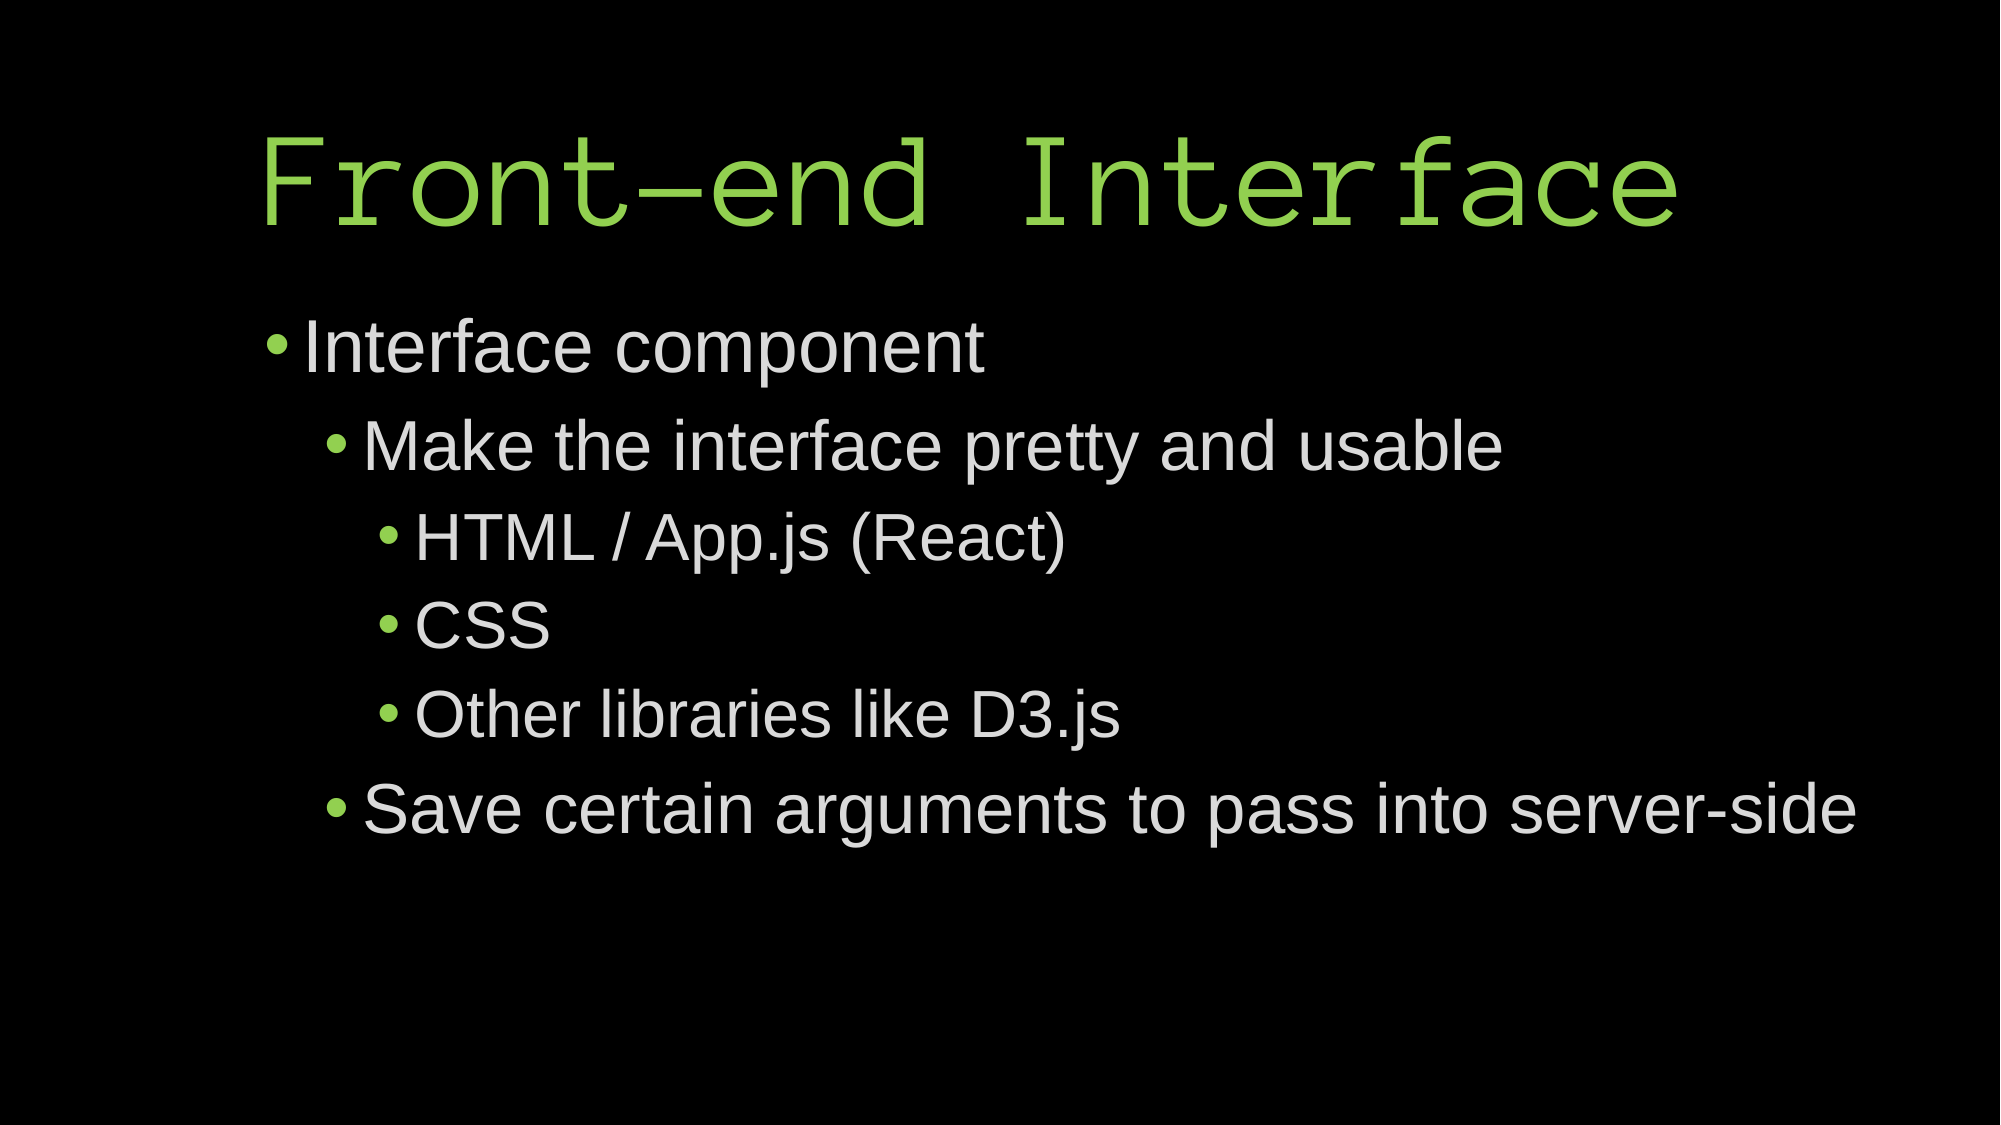

# Front-end Interface
Interface component
Make the interface pretty and usable
HTML / App.js (React)
CSS
Other libraries like D3.js
Save certain arguments to pass into server-side